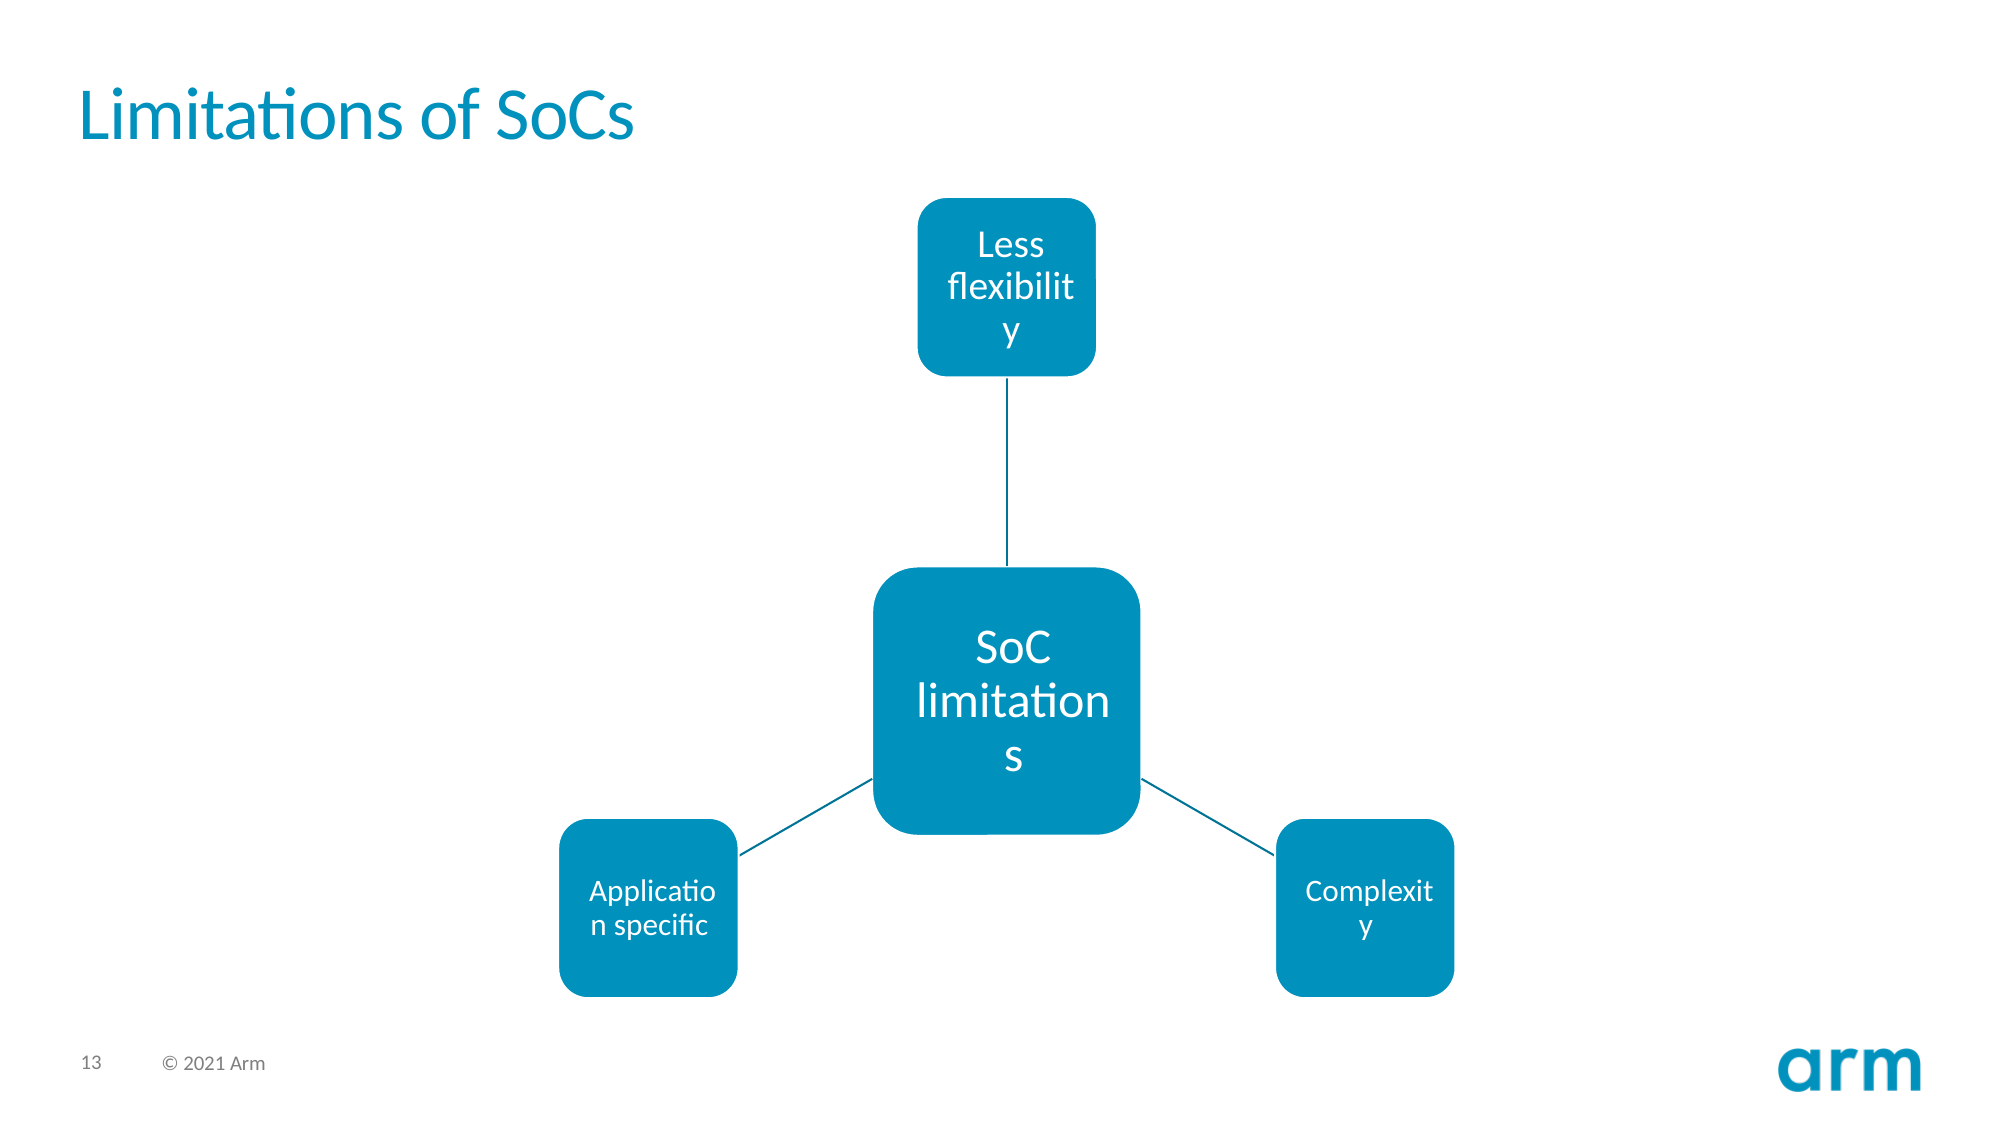

# Limitations of SoCs
SoC limitations
Less flexibility
Complexity
Application specific